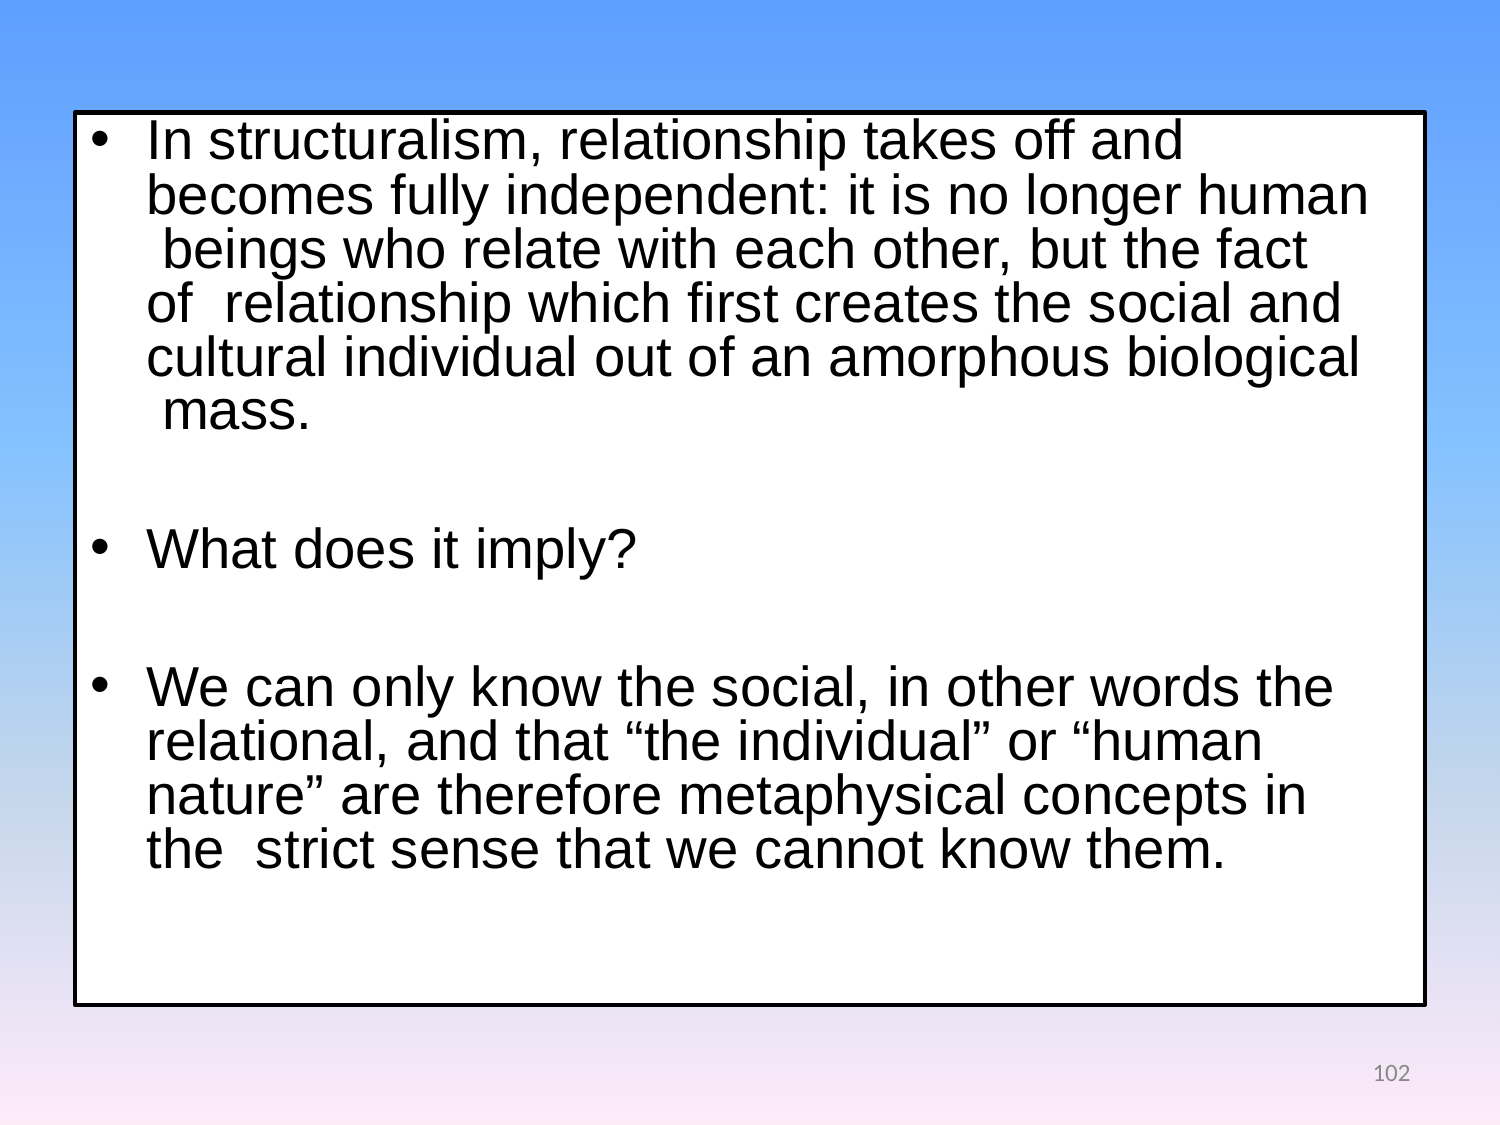

In structuralism, relationship takes off and  becomes fully independent: it is no longer human  beings who relate with each other, but the fact of  relationship which first creates the social and  cultural individual out of an amorphous biological  mass.

What does it imply?

We can only know the social, in other words the  relational, and that “the individual” or “human  nature” are therefore metaphysical concepts in the  strict sense that we cannot know them.

102